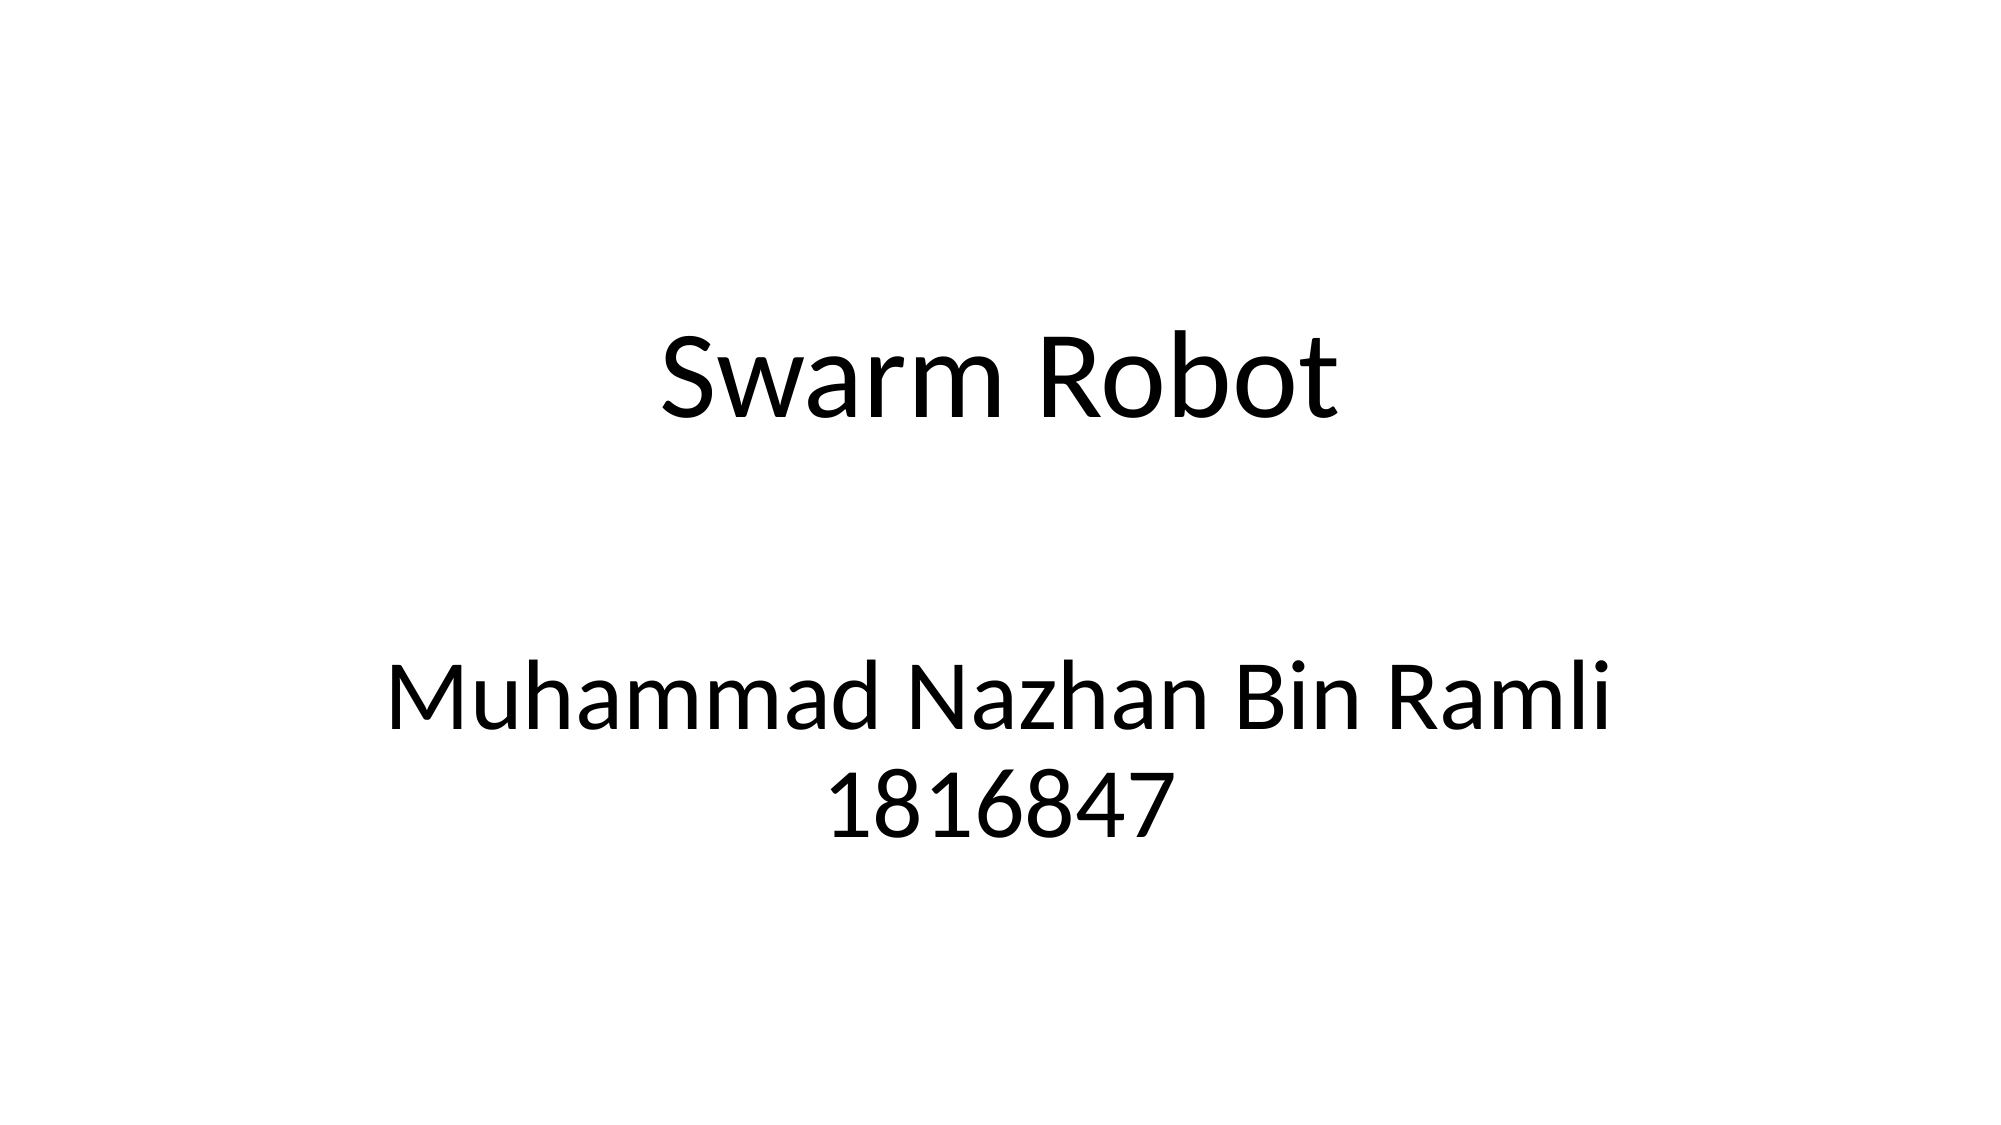

# Swarm Robot
Muhammad Nazhan Bin Ramli
1816847